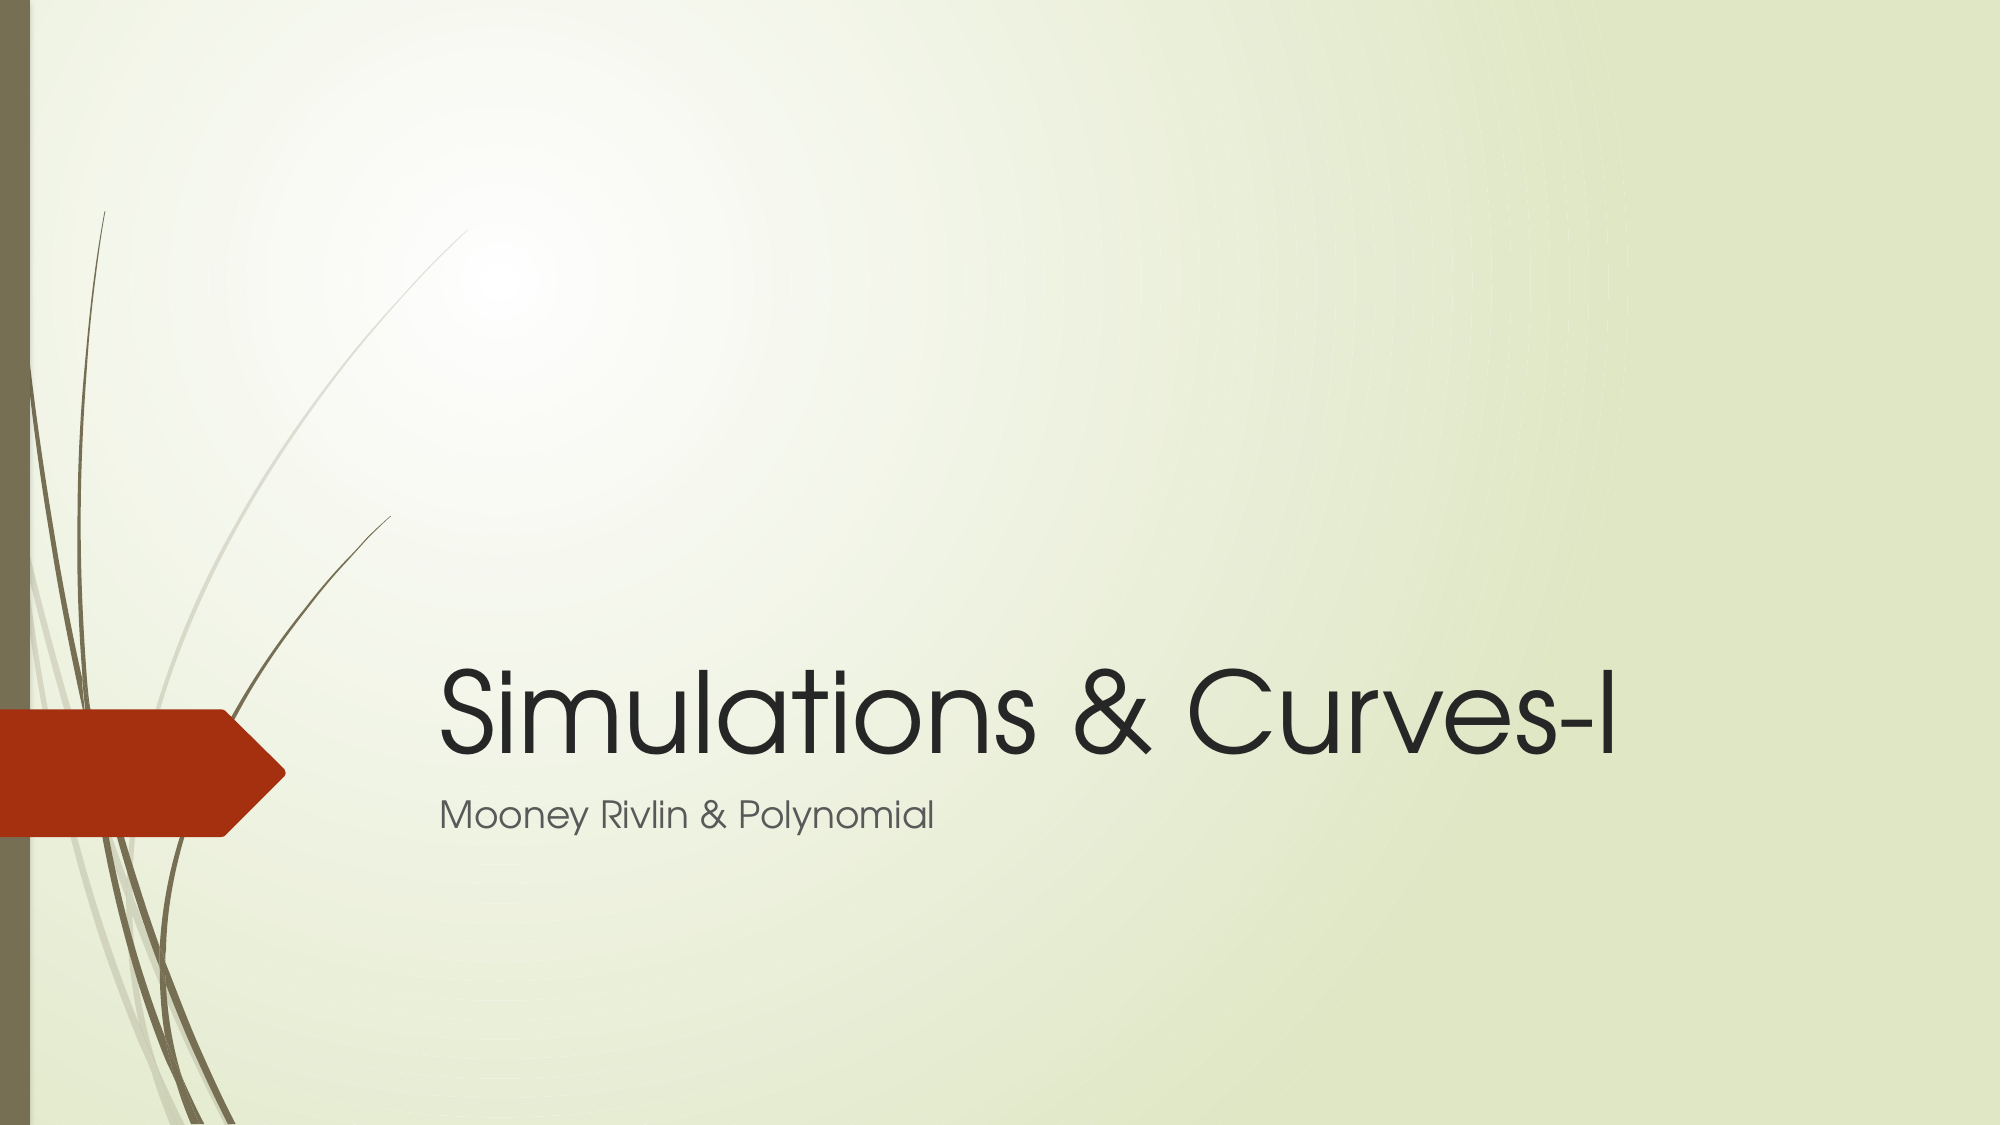

# Simulations & Curves-I
Mooney Rivlin & Polynomial